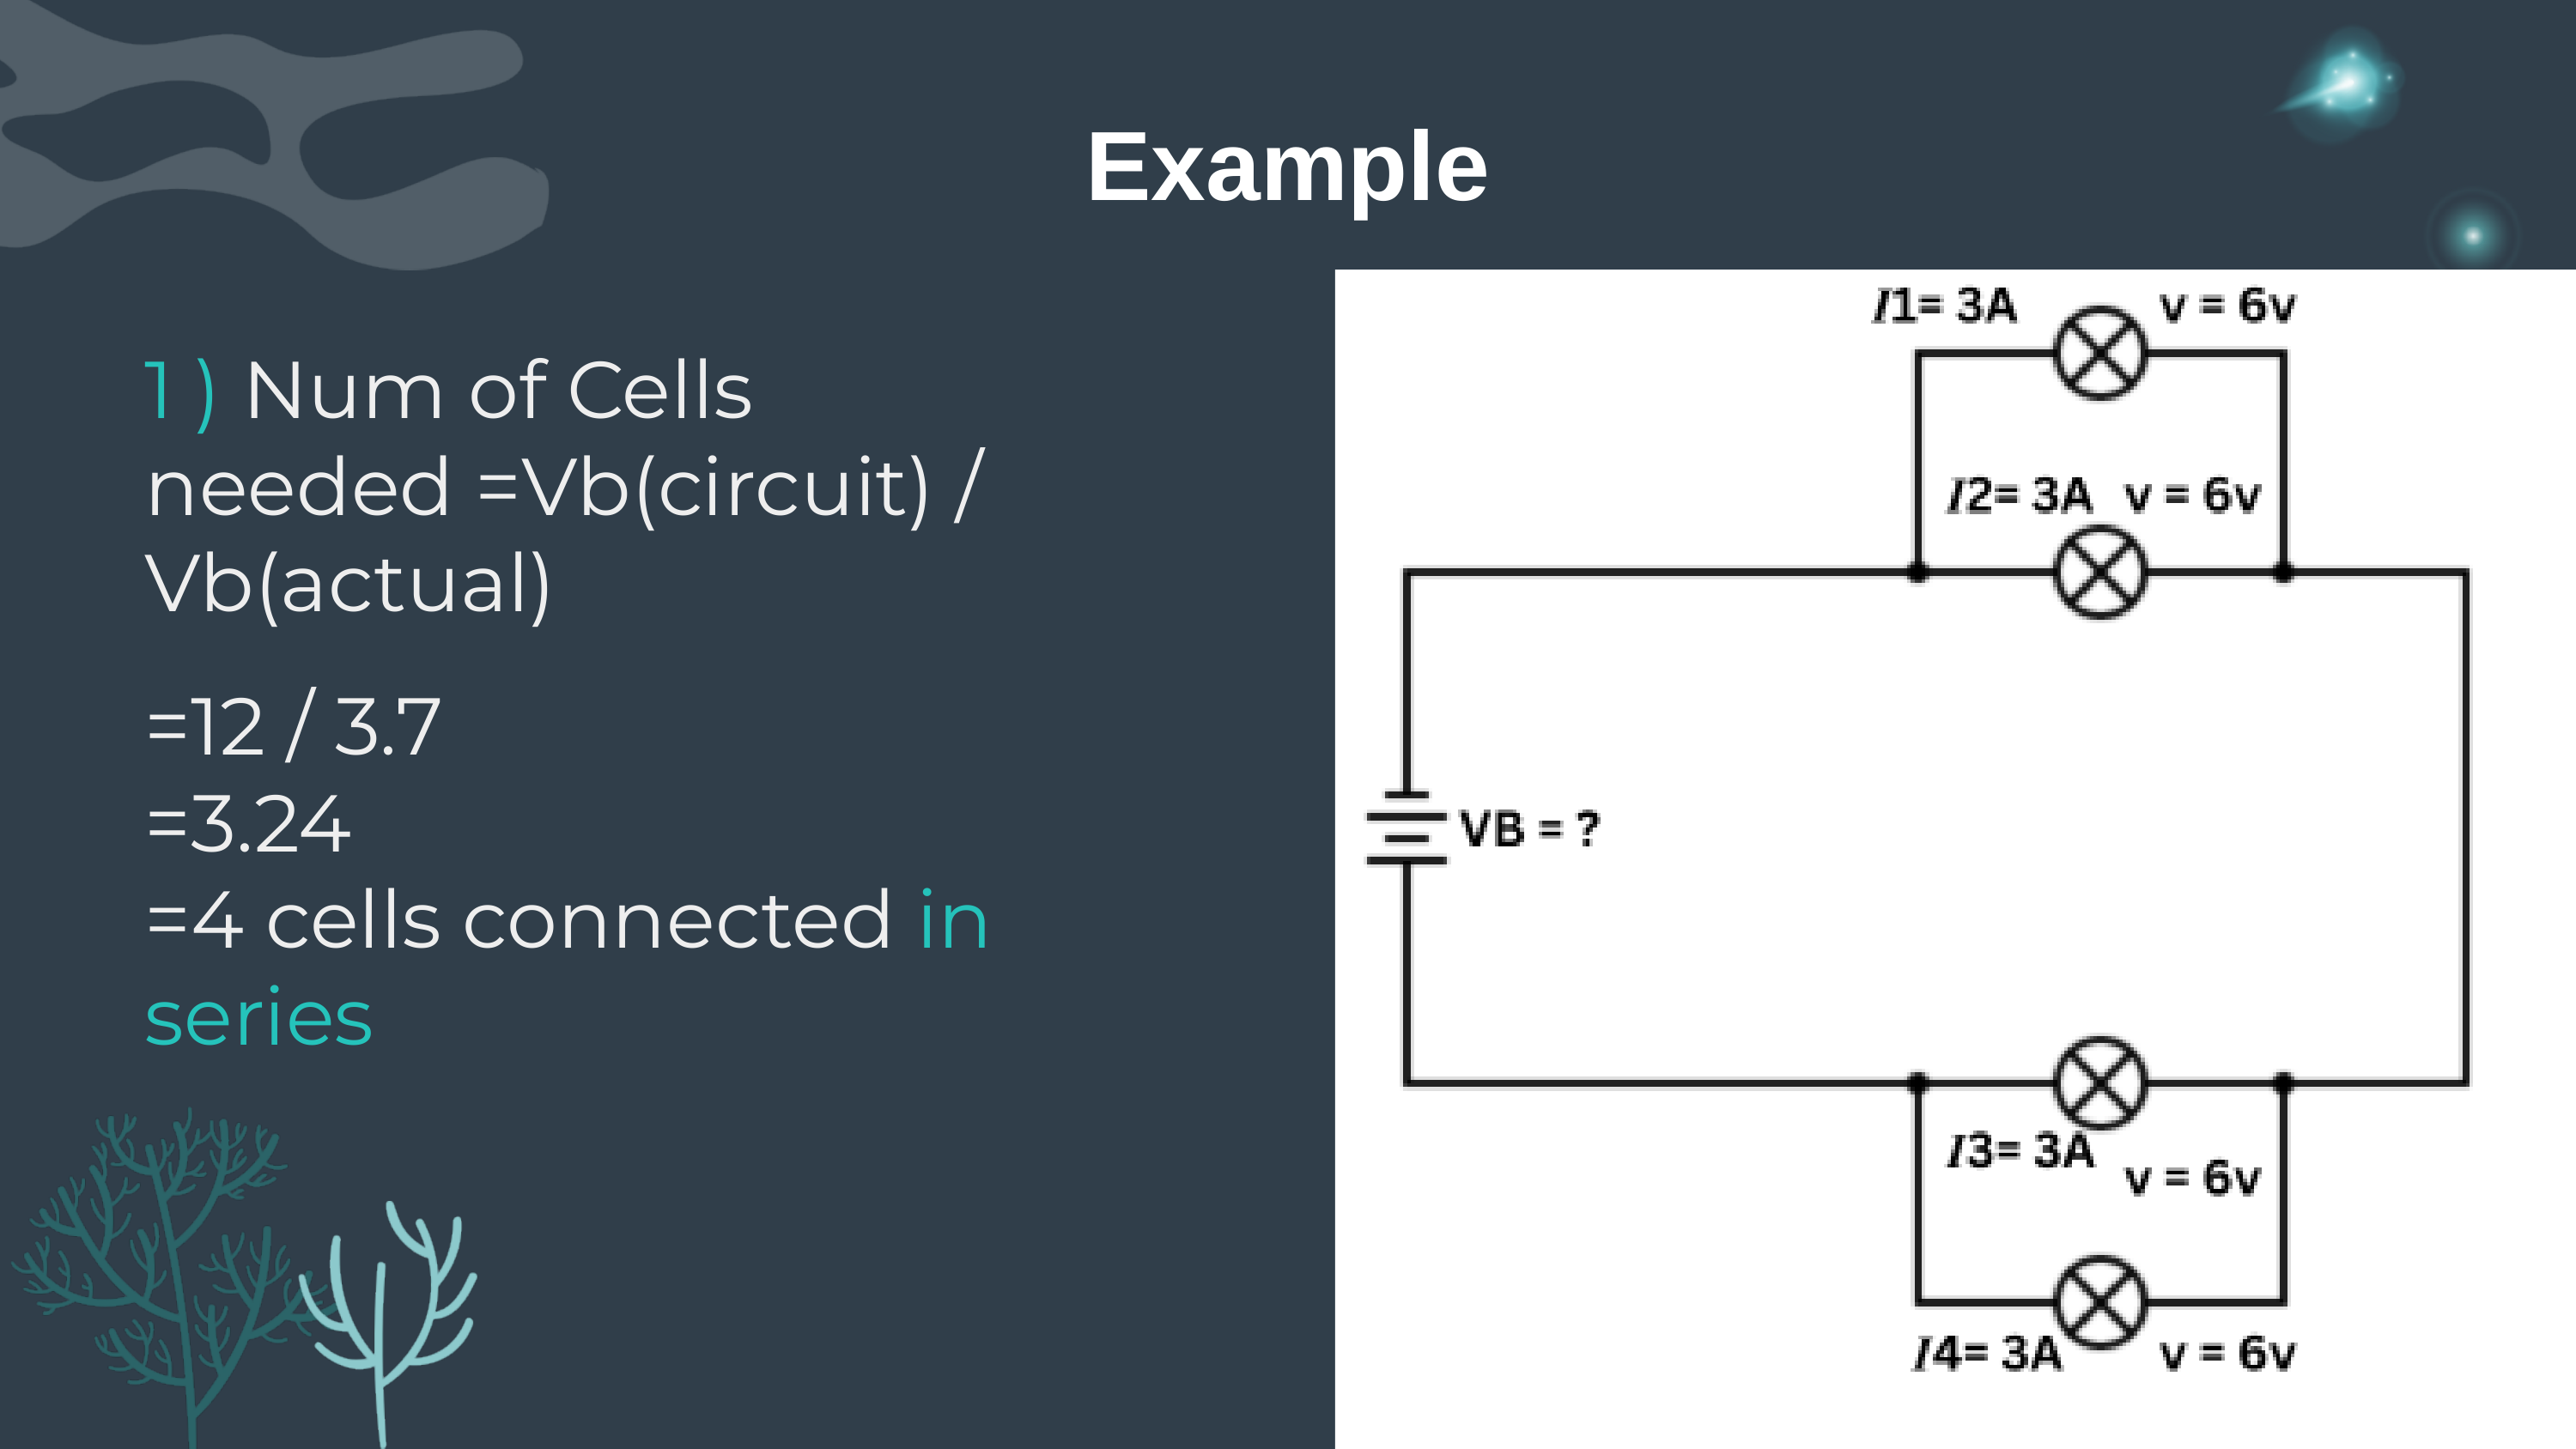

Example

1 ) Num of Cells needed =Vb(circuit) / Vb(actual)
=12 / 3.7
=3.24
=4 cells connected in series